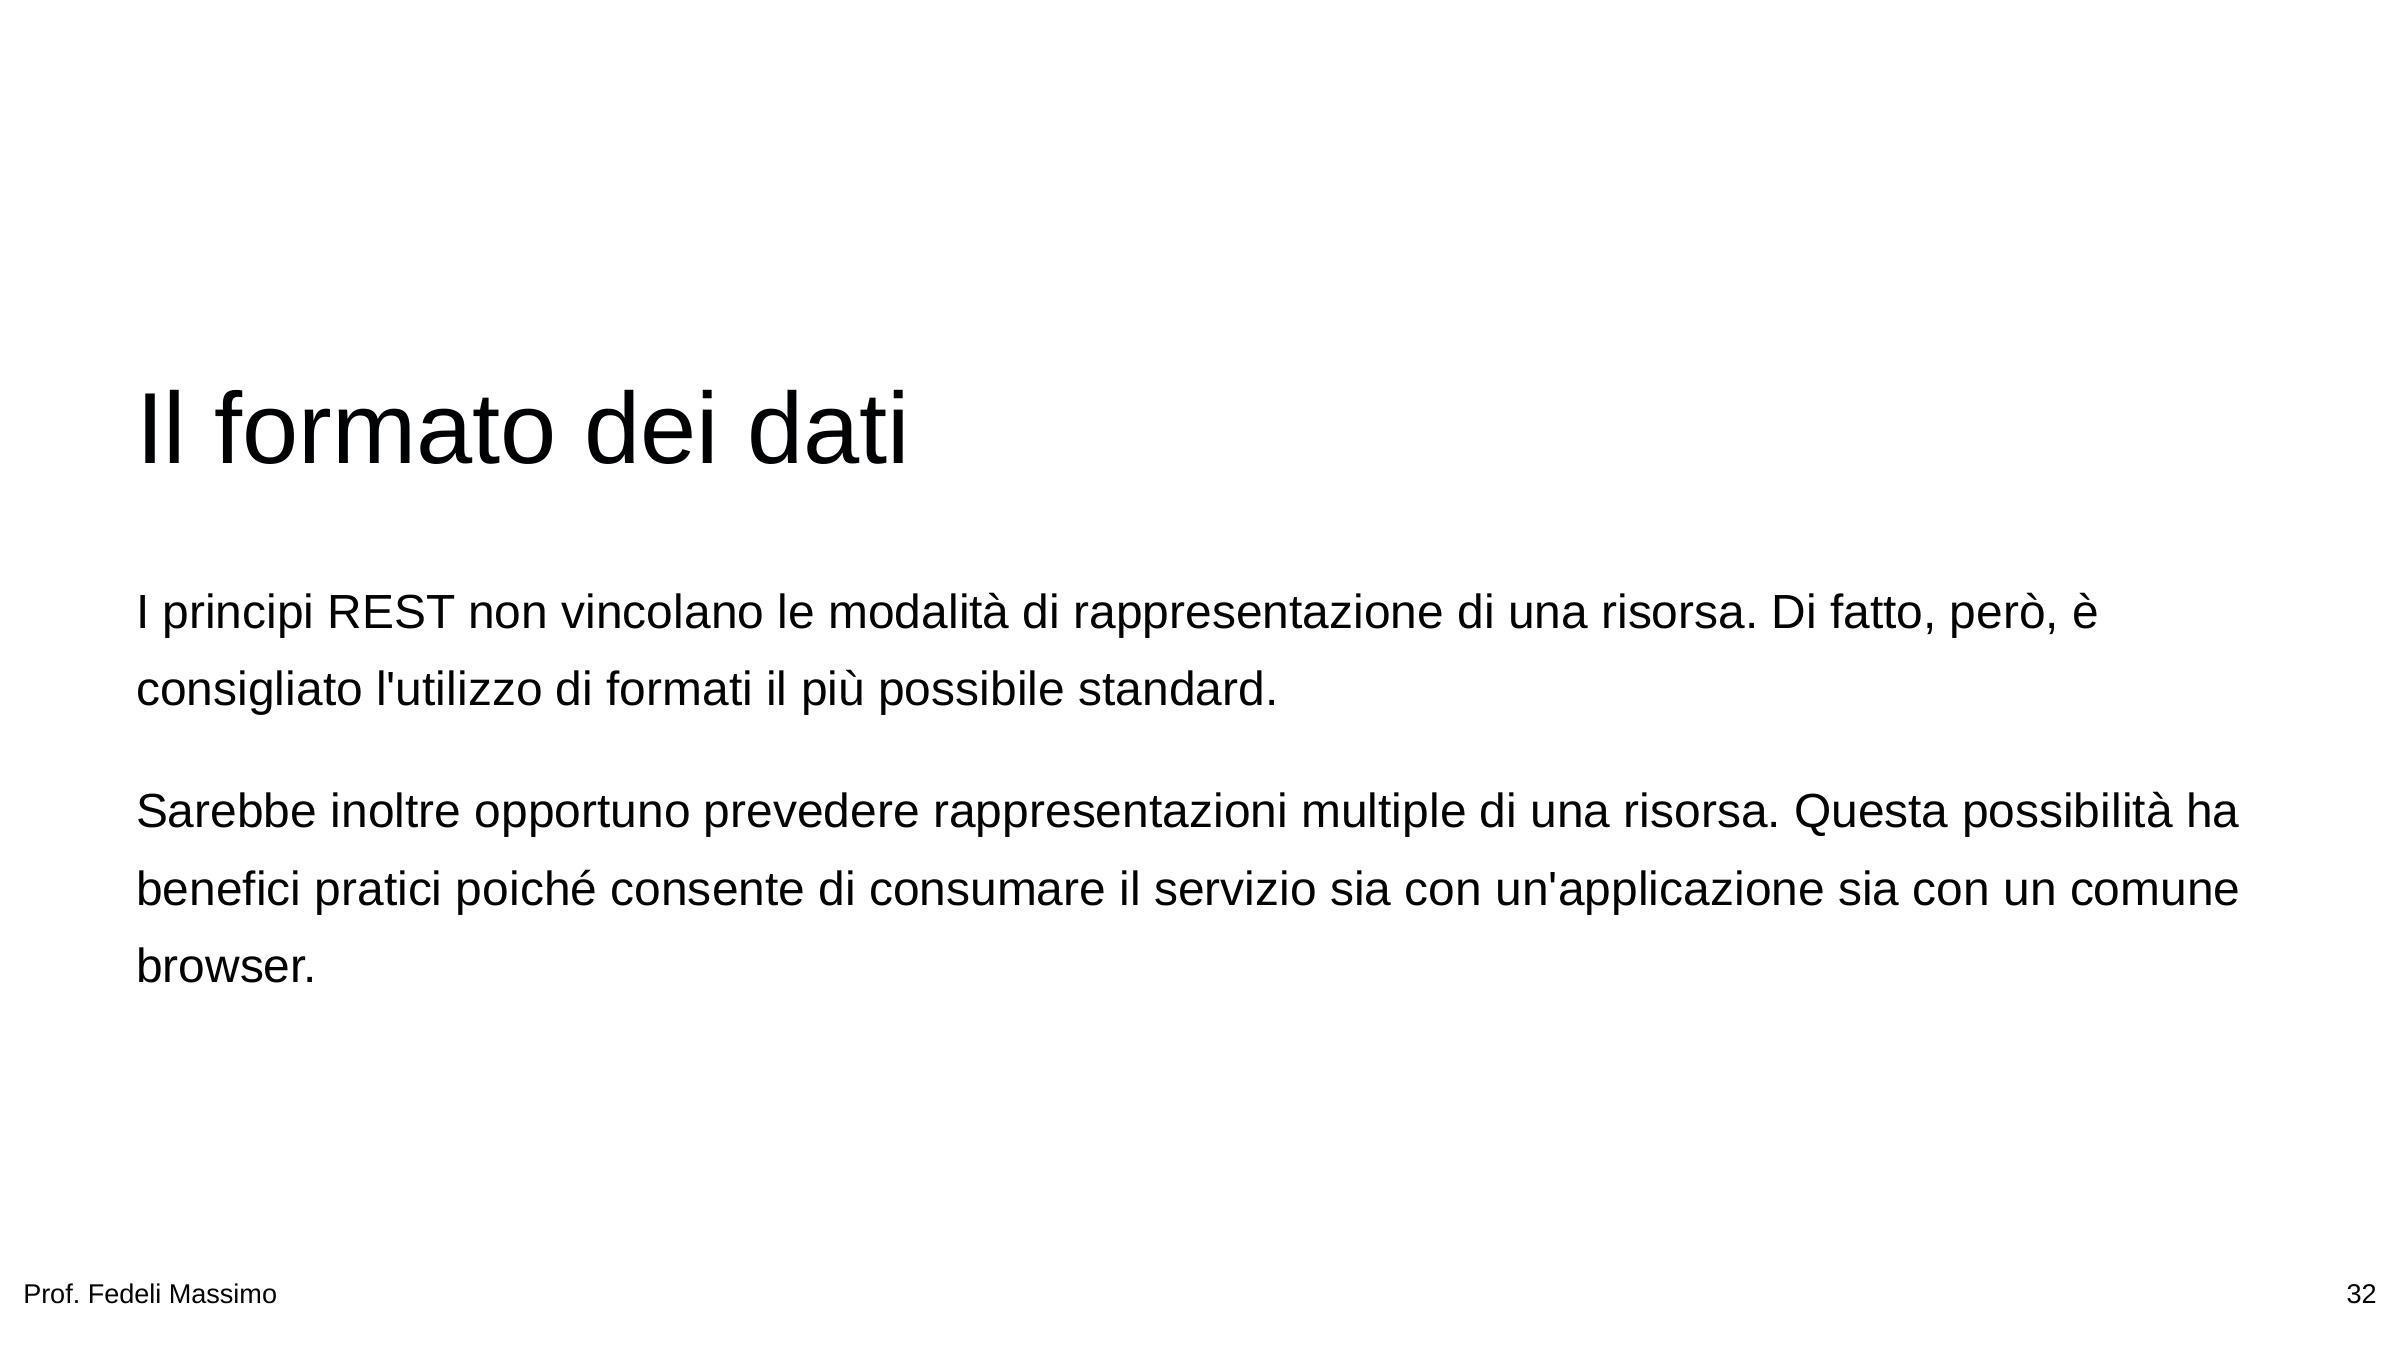

Il formato dei dati
I principi REST non vincolano le modalità di rappresentazione di una risorsa. Di fatto, però, è consigliato l'utilizzo di formati il più possibile standard.
Sarebbe inoltre opportuno prevedere rappresentazioni multiple di una risorsa. Questa possibilità ha benefici pratici poiché consente di consumare il servizio sia con un'applicazione sia con un comune browser.
Prof. Fedeli Massimo
32